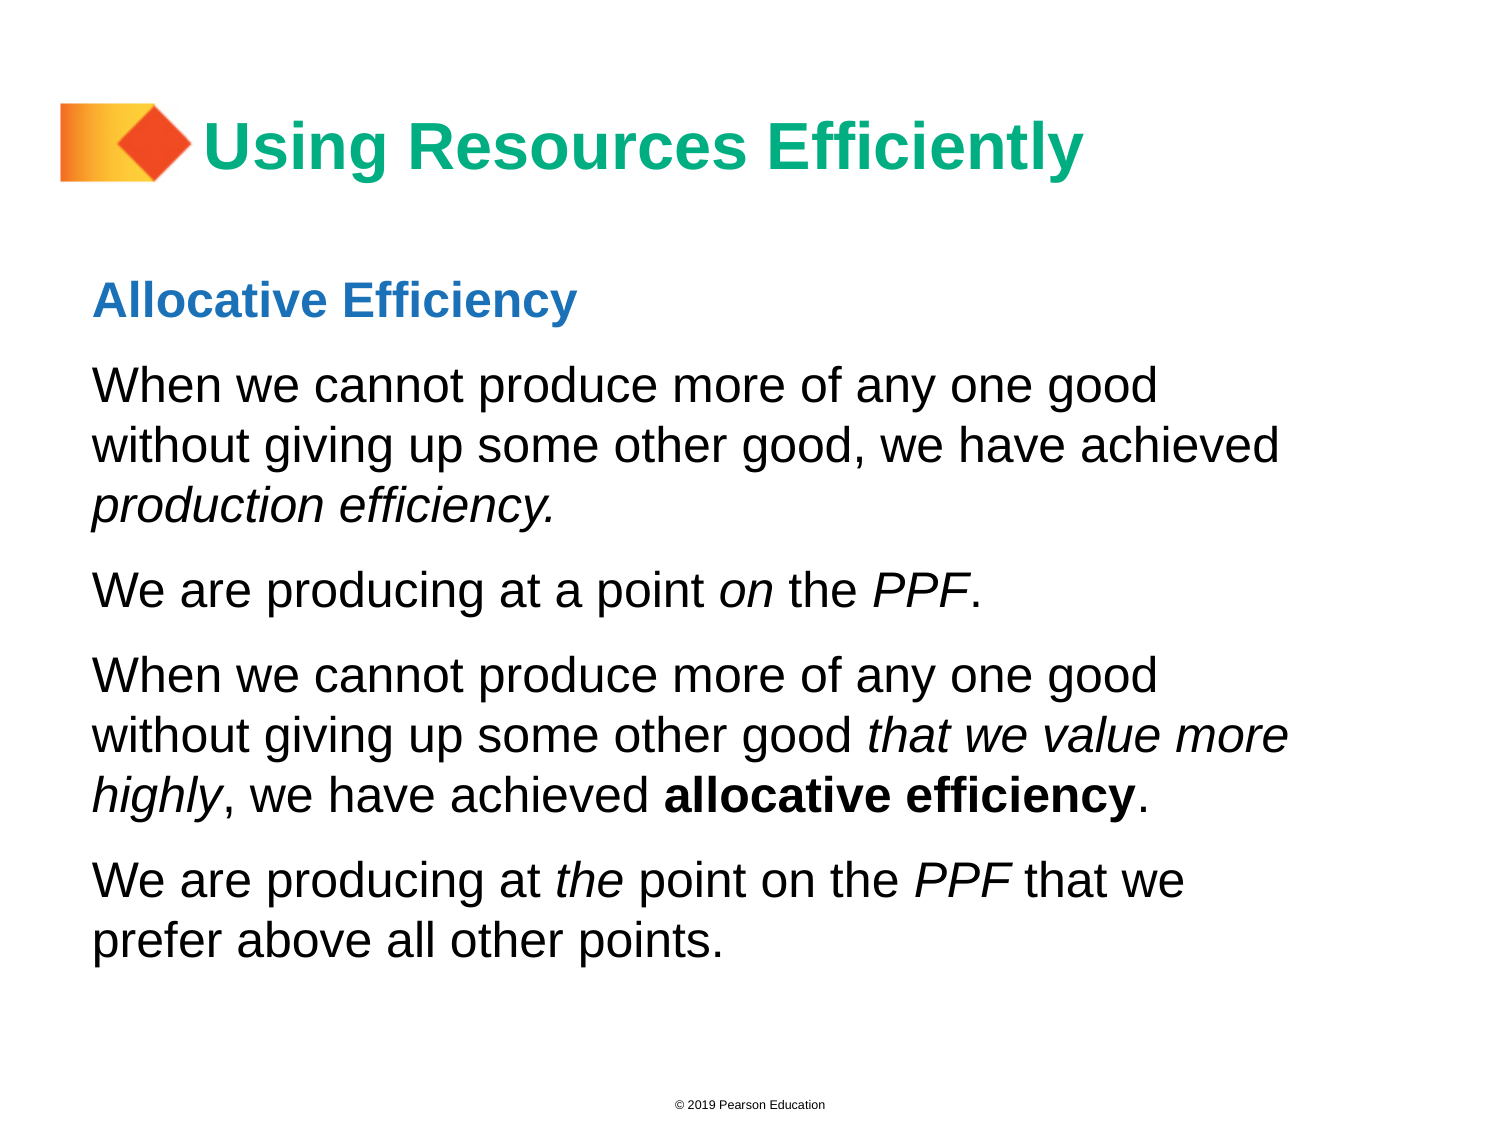

# Using Resources Efficiently
Allocative Efficiency
When we cannot produce more of any one good without giving up some other good, we have achieved production efficiency.
We are producing at a point on the PPF.
When we cannot produce more of any one good without giving up some other good that we value more highly, we have achieved allocative efficiency.
We are producing at the point on the PPF that we prefer above all other points.